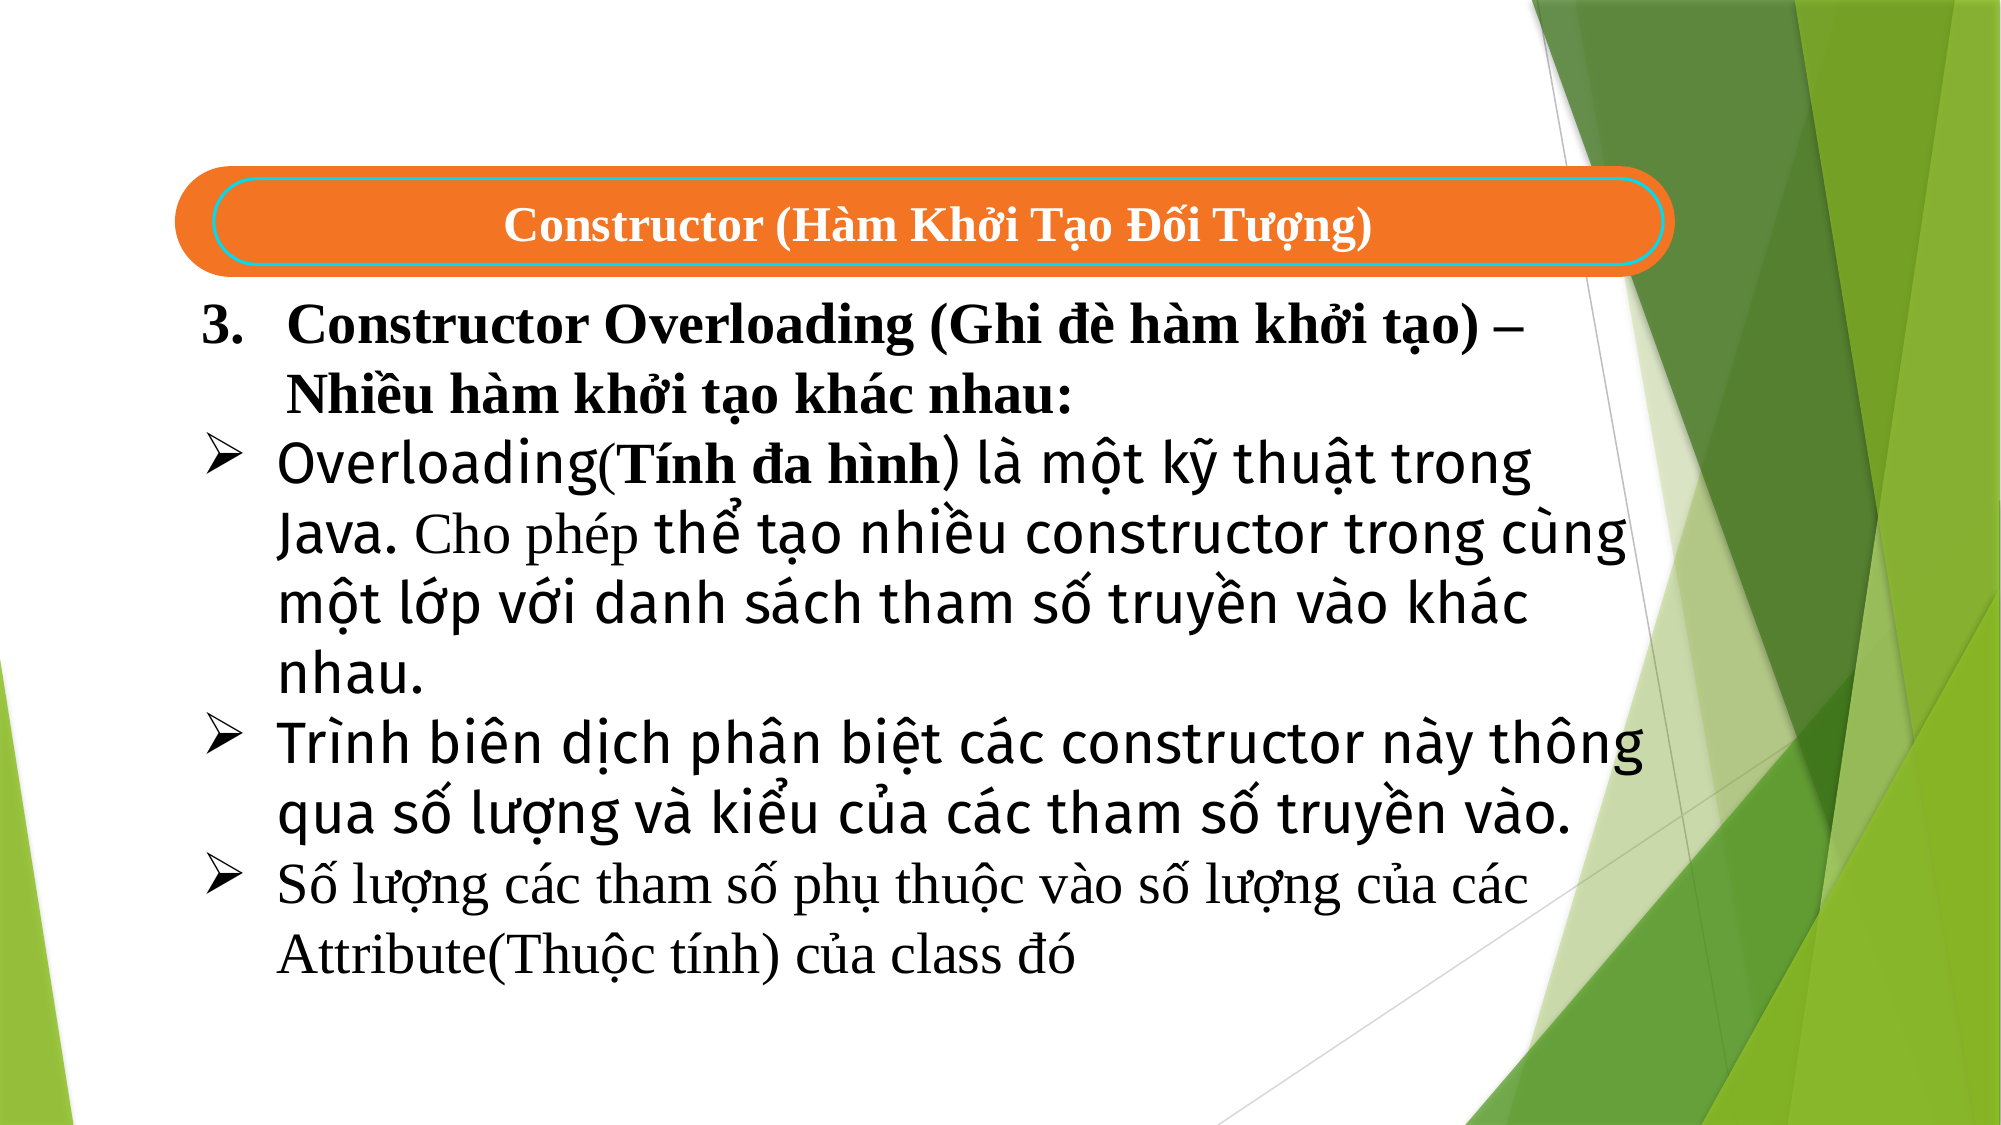

Constructor (Hàm Khởi Tạo Đối Tượng)
Constructor Overloading (Ghi đè hàm khởi tạo) – Nhiều hàm khởi tạo khác nhau:
Overloading(Tính đa hình) là một kỹ thuật trong Java. Cho phép thể tạo nhiều constructor trong cùng một lớp với danh sách tham số truyền vào khác nhau.
Trình biên dịch phân biệt các constructor này thông qua số lượng và kiểu của các tham số truyền vào.
Số lượng các tham số phụ thuộc vào số lượng của các Attribute(Thuộc tính) của class đó